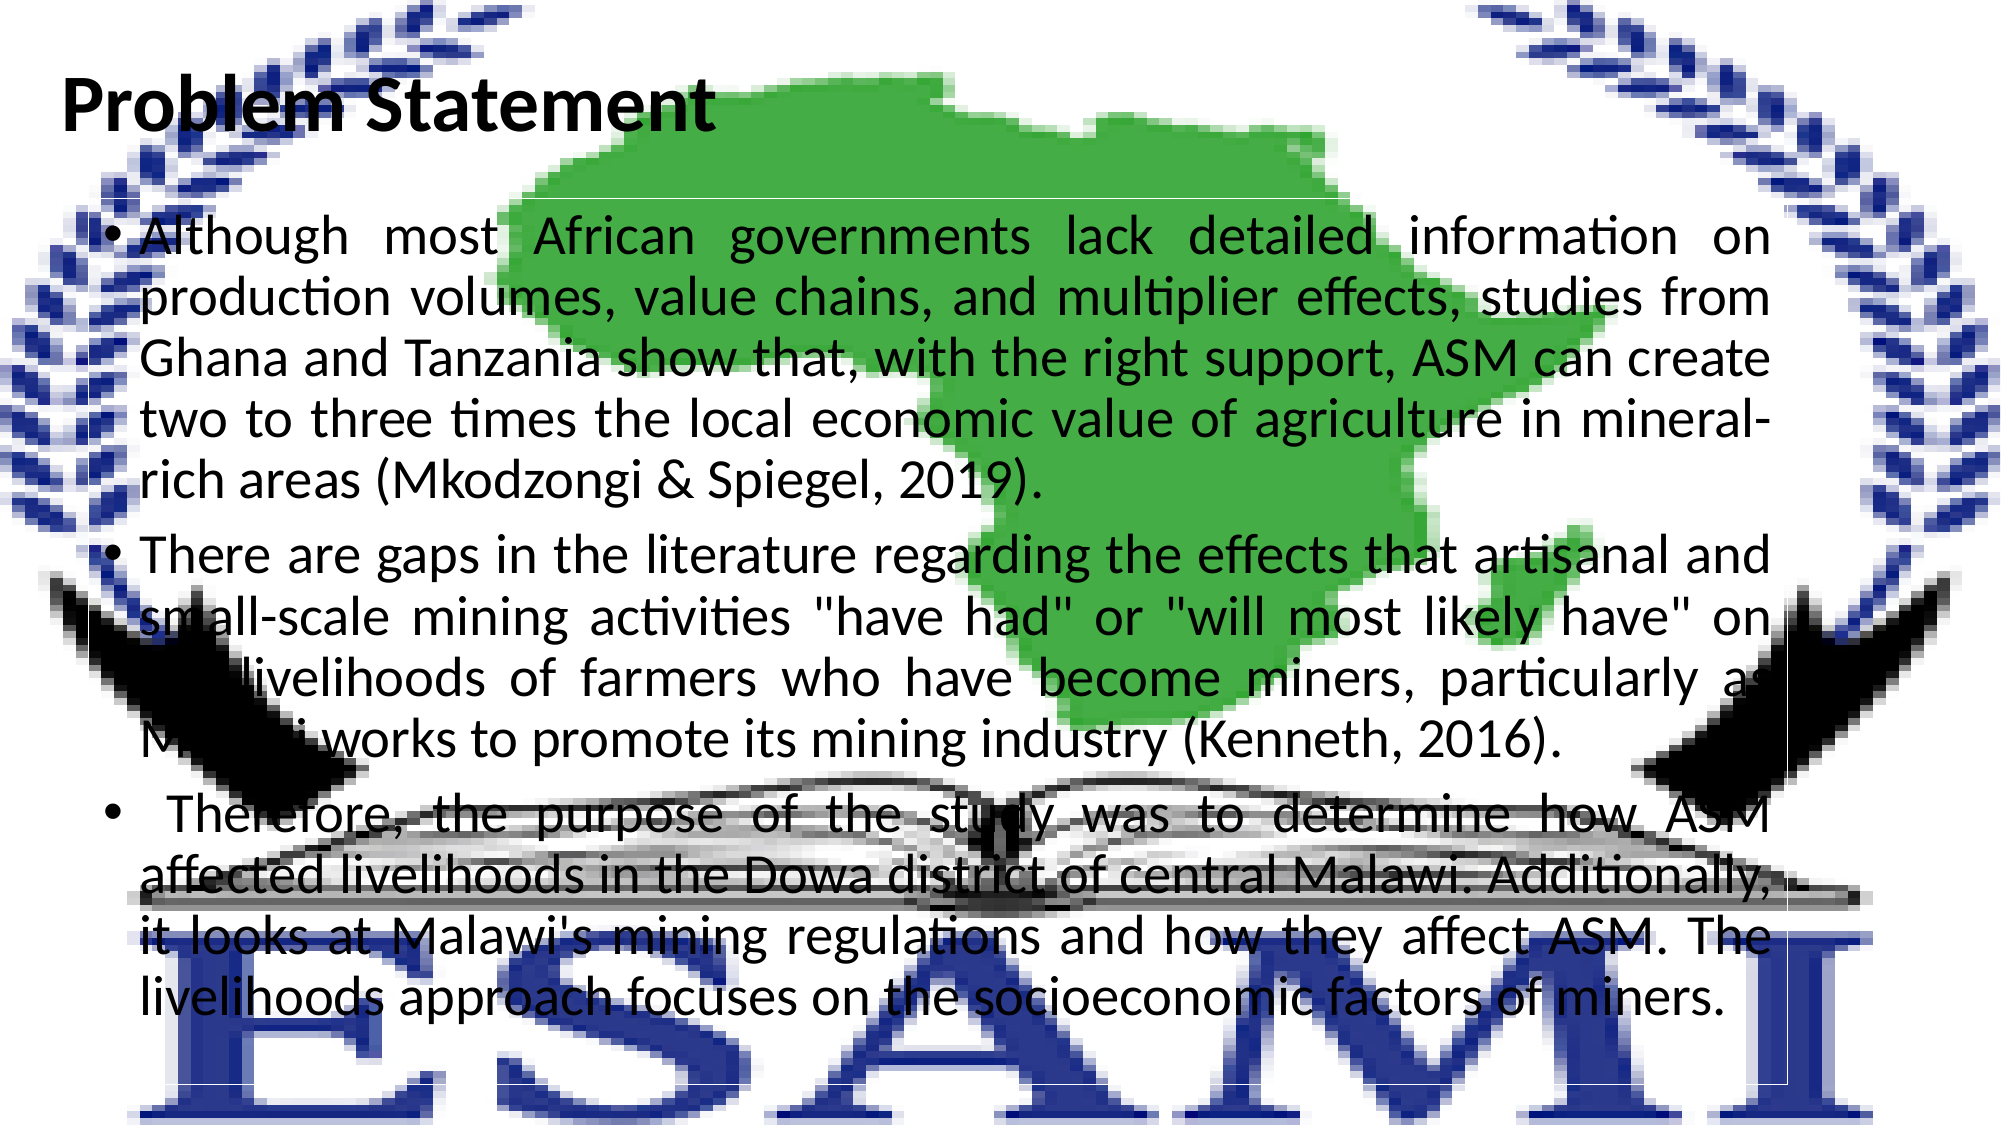

# Problem Statement
Although most African governments lack detailed information on production volumes, value chains, and multiplier effects, studies from Ghana and Tanzania show that, with the right support, ASM can create two to three times the local economic value of agriculture in mineral-rich areas (Mkodzongi & Spiegel, 2019).
There are gaps in the literature regarding the effects that artisanal and small-scale mining activities "have had" or "will most likely have" on the livelihoods of farmers who have become miners, particularly as Malawi works to promote its mining industry (Kenneth, 2016).
 Therefore, the purpose of the study was to determine how ASM affected livelihoods in the Dowa district of central Malawi. Additionally, it looks at Malawi's mining regulations and how they affect ASM. The livelihoods approach focuses on the socioeconomic factors of miners.